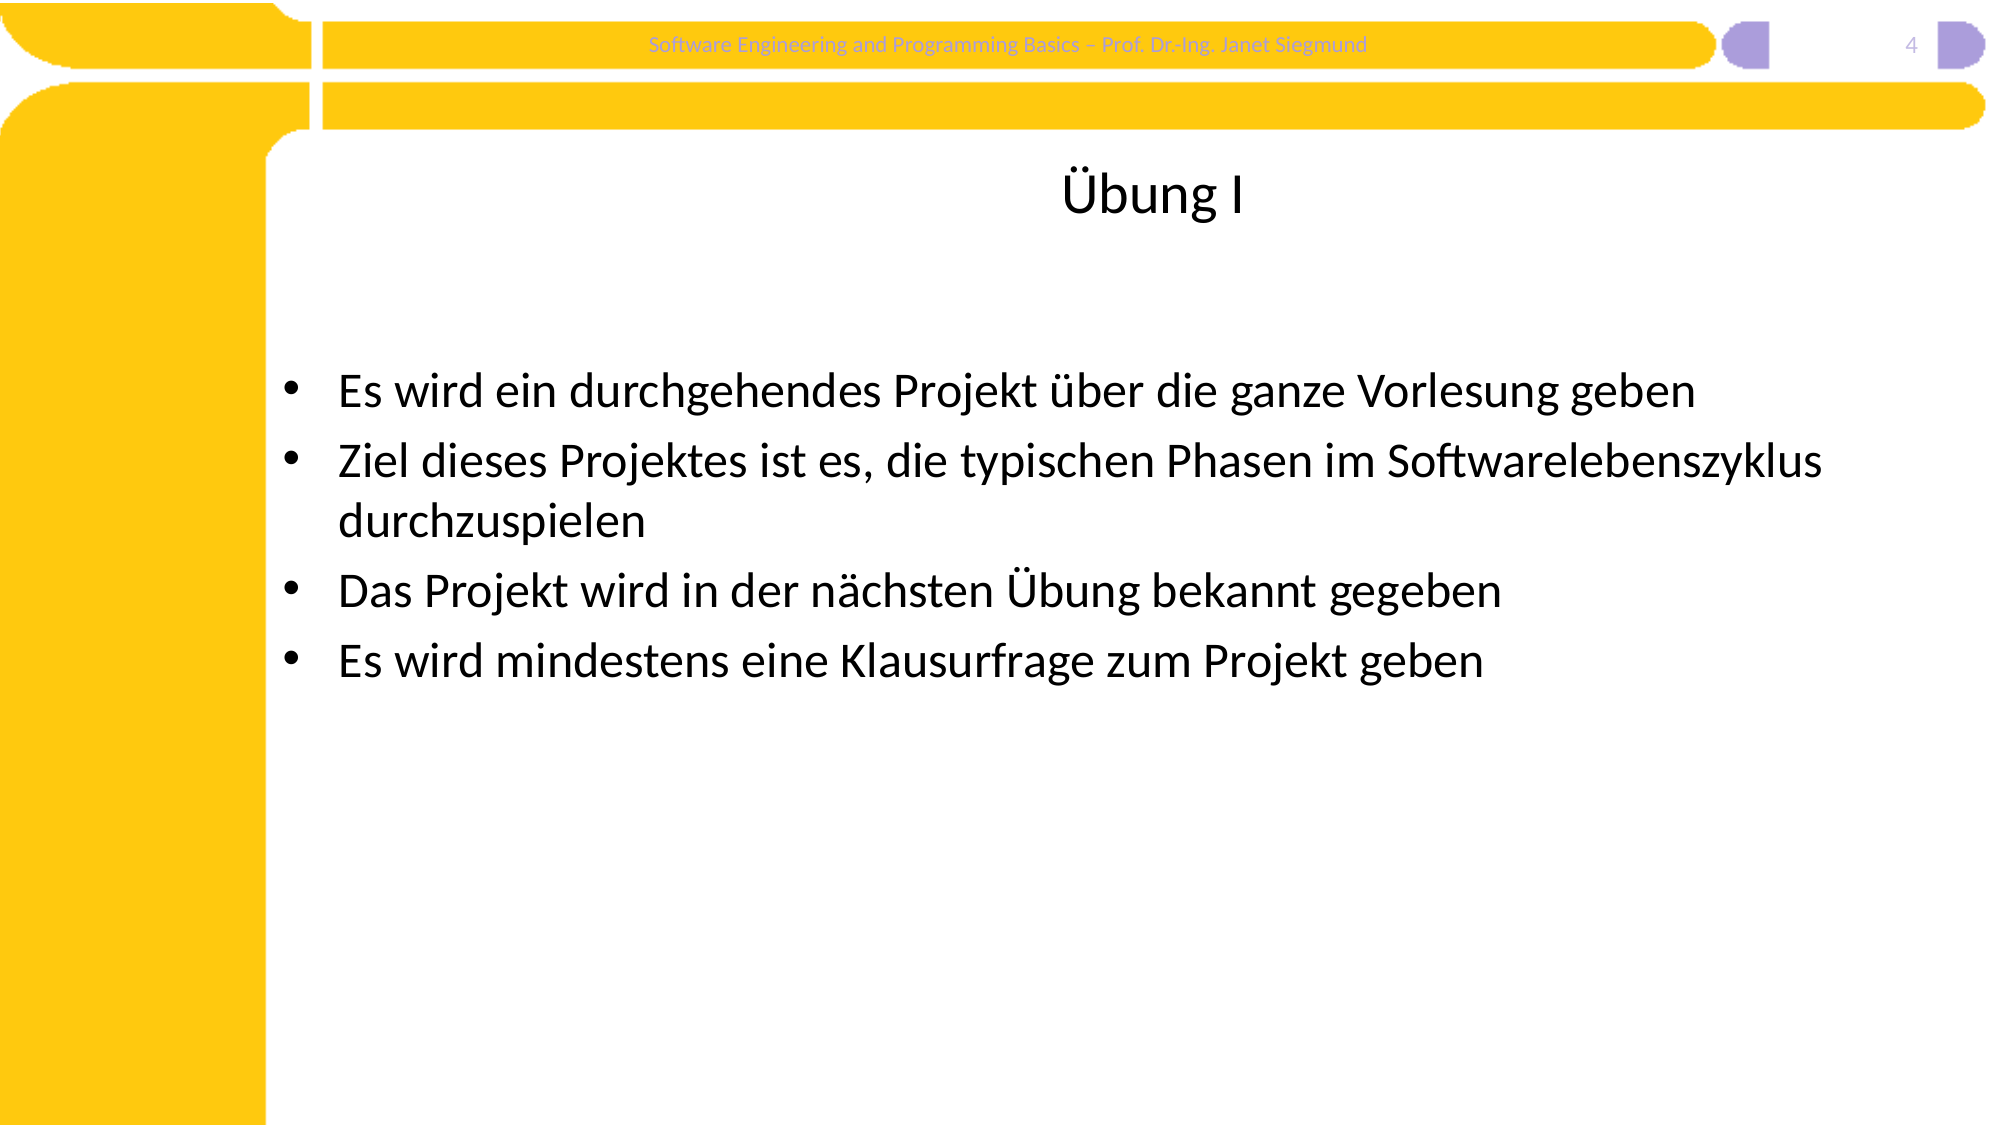

4
# Übung I
Es wird ein durchgehendes Projekt über die ganze Vorlesung geben
Ziel dieses Projektes ist es, die typischen Phasen im Softwarelebenszyklus durchzuspielen
Das Projekt wird in der nächsten Übung bekannt gegeben
Es wird mindestens eine Klausurfrage zum Projekt geben